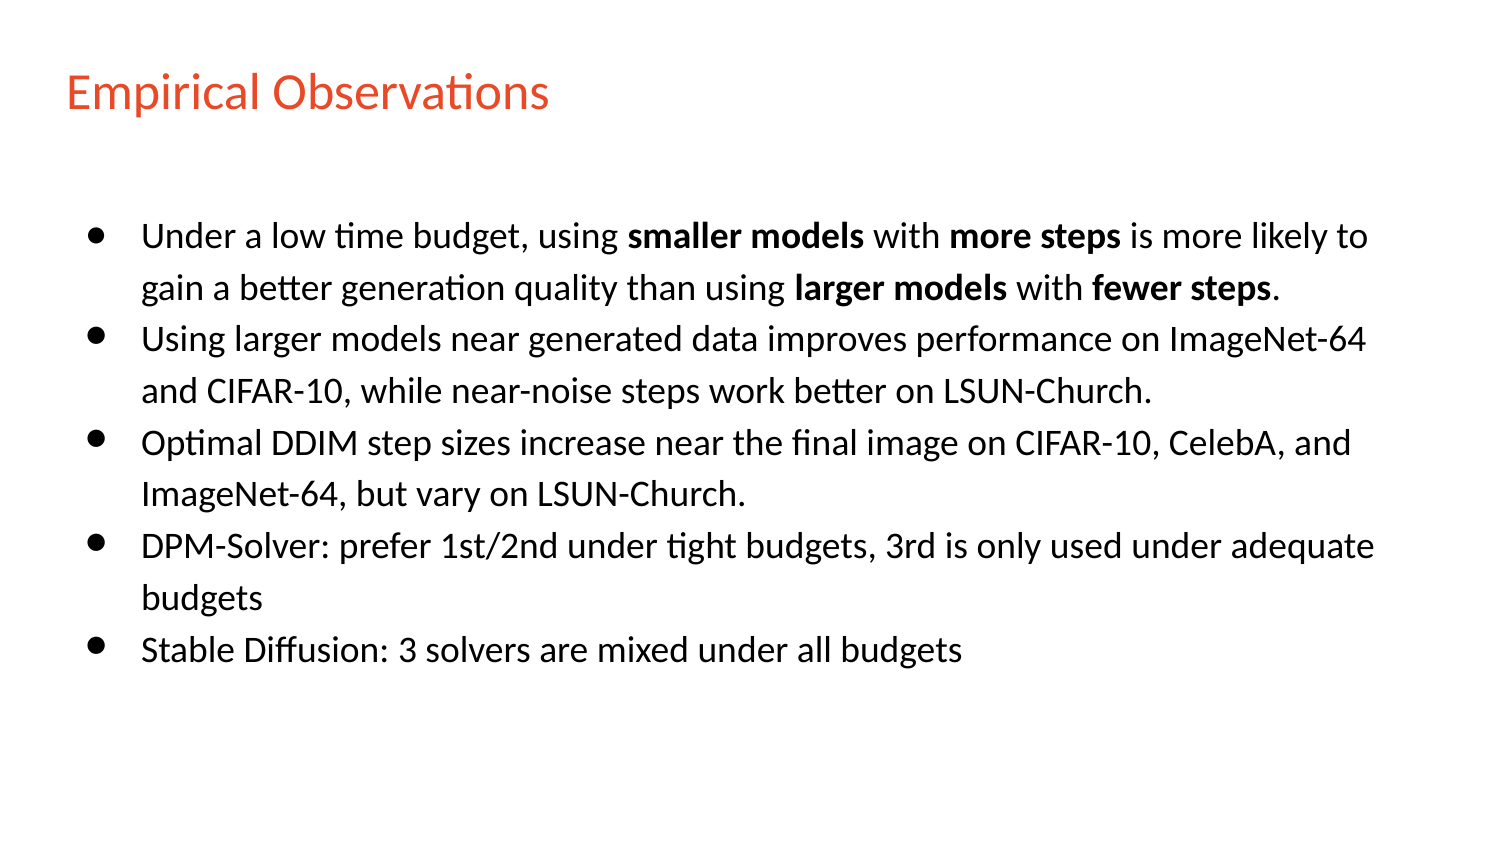

# Empirical Observations
Under a low time budget, using smaller models with more steps is more likely to gain a better generation quality than using larger models with fewer steps.
Using larger models near generated data improves performance on ImageNet-64 and CIFAR-10, while near-noise steps work better on LSUN-Church.
Optimal DDIM step sizes increase near the final image on CIFAR-10, CelebA, and ImageNet-64, but vary on LSUN-Church.
DPM-Solver: prefer 1st/2nd under tight budgets, 3rd is only used under adequate budgets
Stable Diffusion: 3 solvers are mixed under all budgets